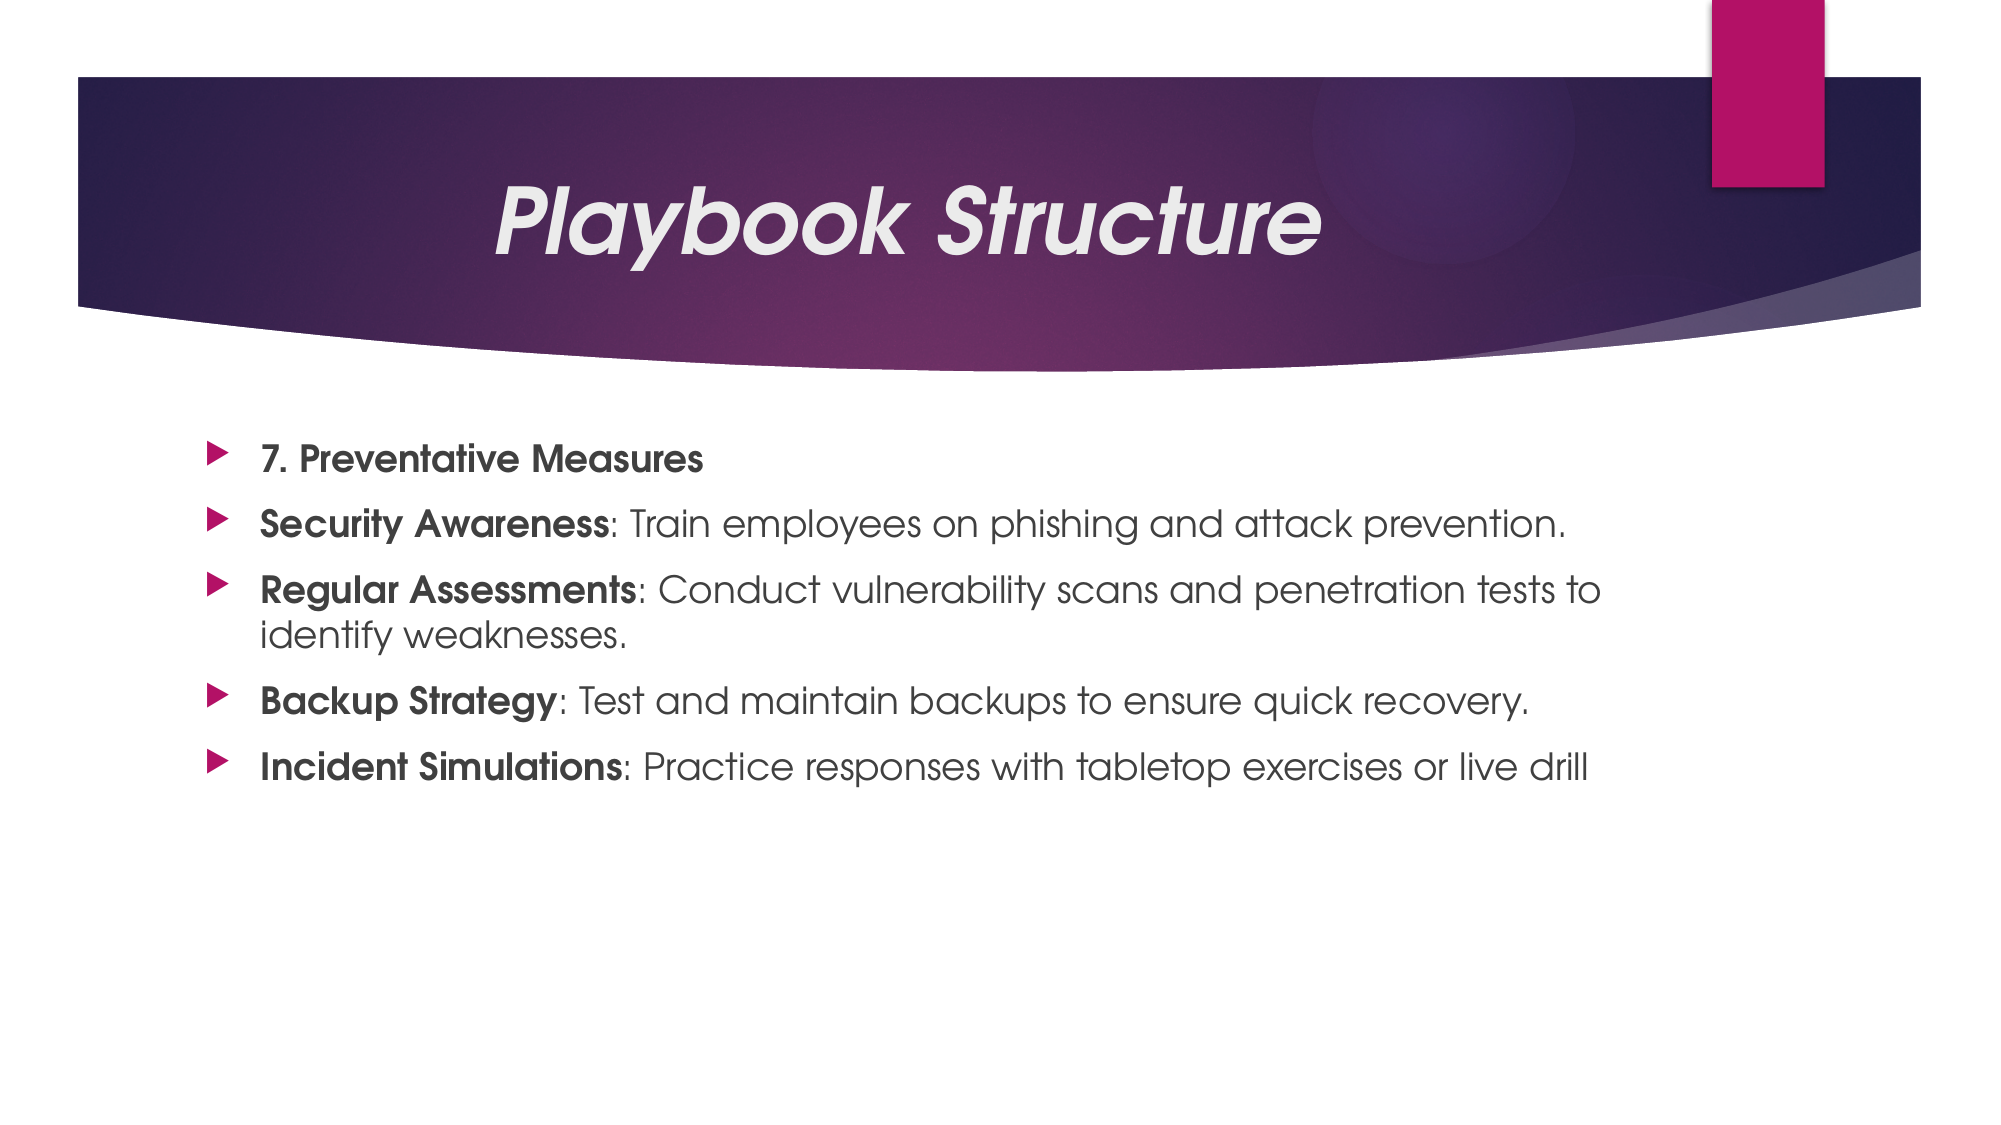

# Playbook Structure
7. Preventative Measures
Security Awareness: Train employees on phishing and attack prevention.
Regular Assessments: Conduct vulnerability scans and penetration tests to identify weaknesses.
Backup Strategy: Test and maintain backups to ensure quick recovery.
Incident Simulations: Practice responses with tabletop exercises or live drill